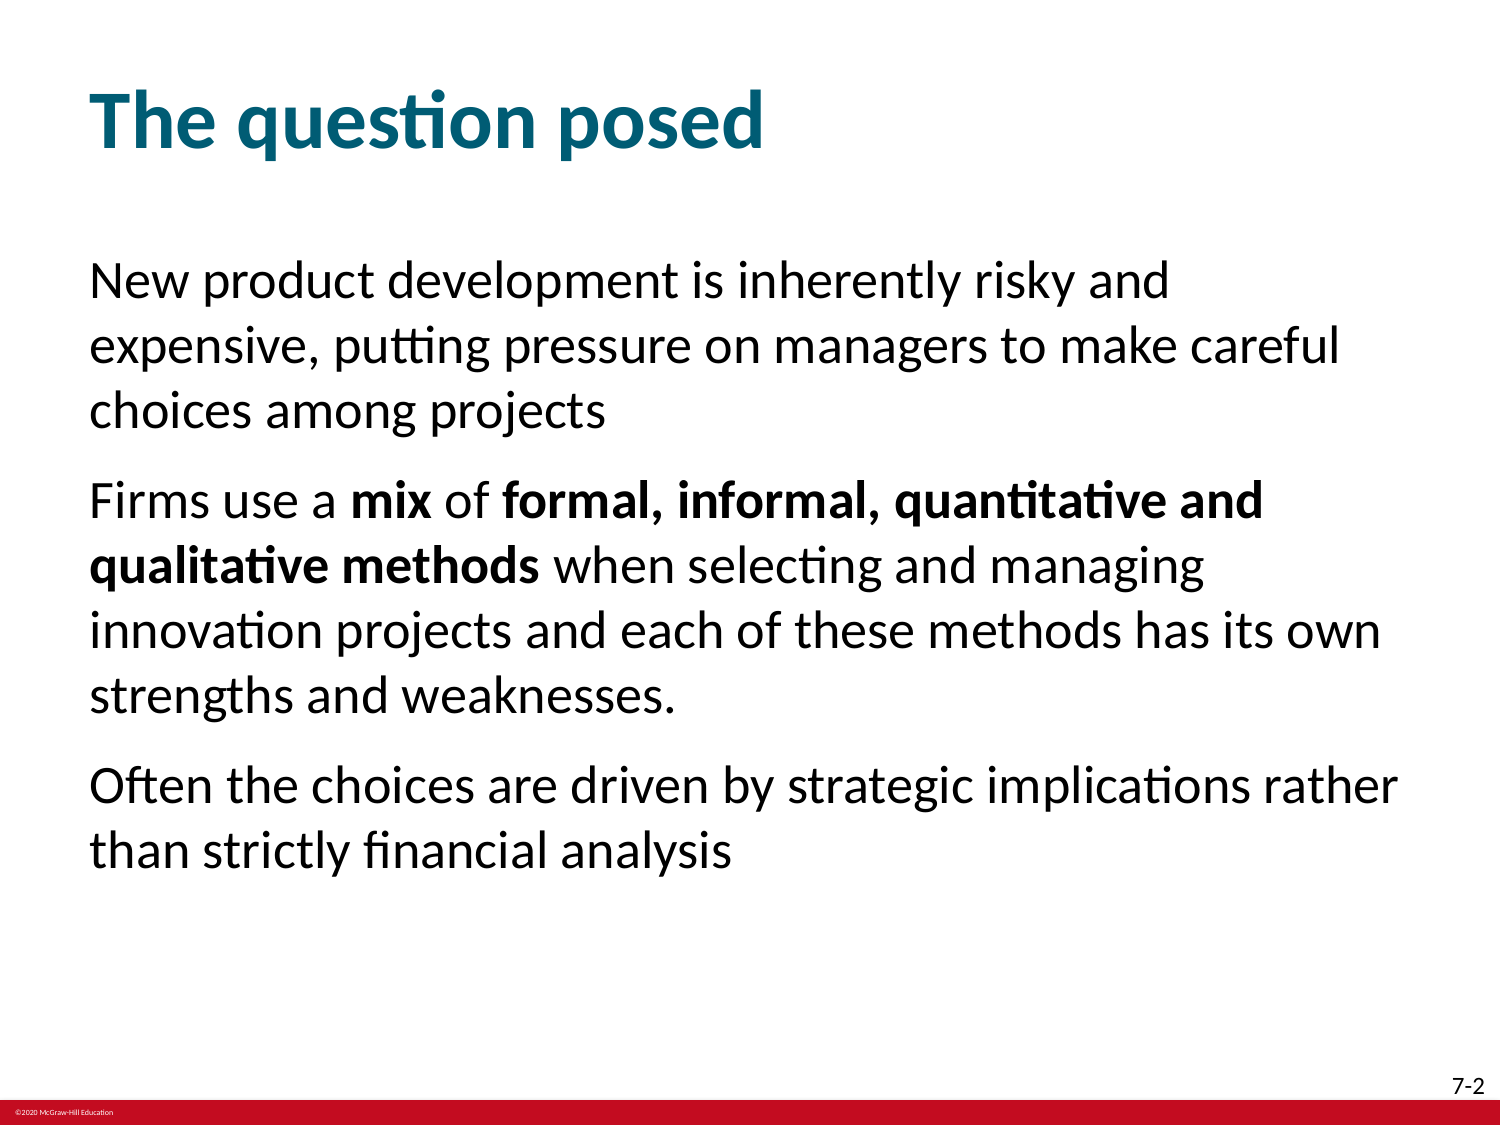

# The question posed
New product development is inherently risky and expensive, putting pressure on managers to make careful choices among projects
Firms use a mix of formal, informal, quantitative and qualitative methods when selecting and managing innovation projects and each of these methods has its own strengths and weaknesses.
Often the choices are driven by strategic implications rather than strictly financial analysis